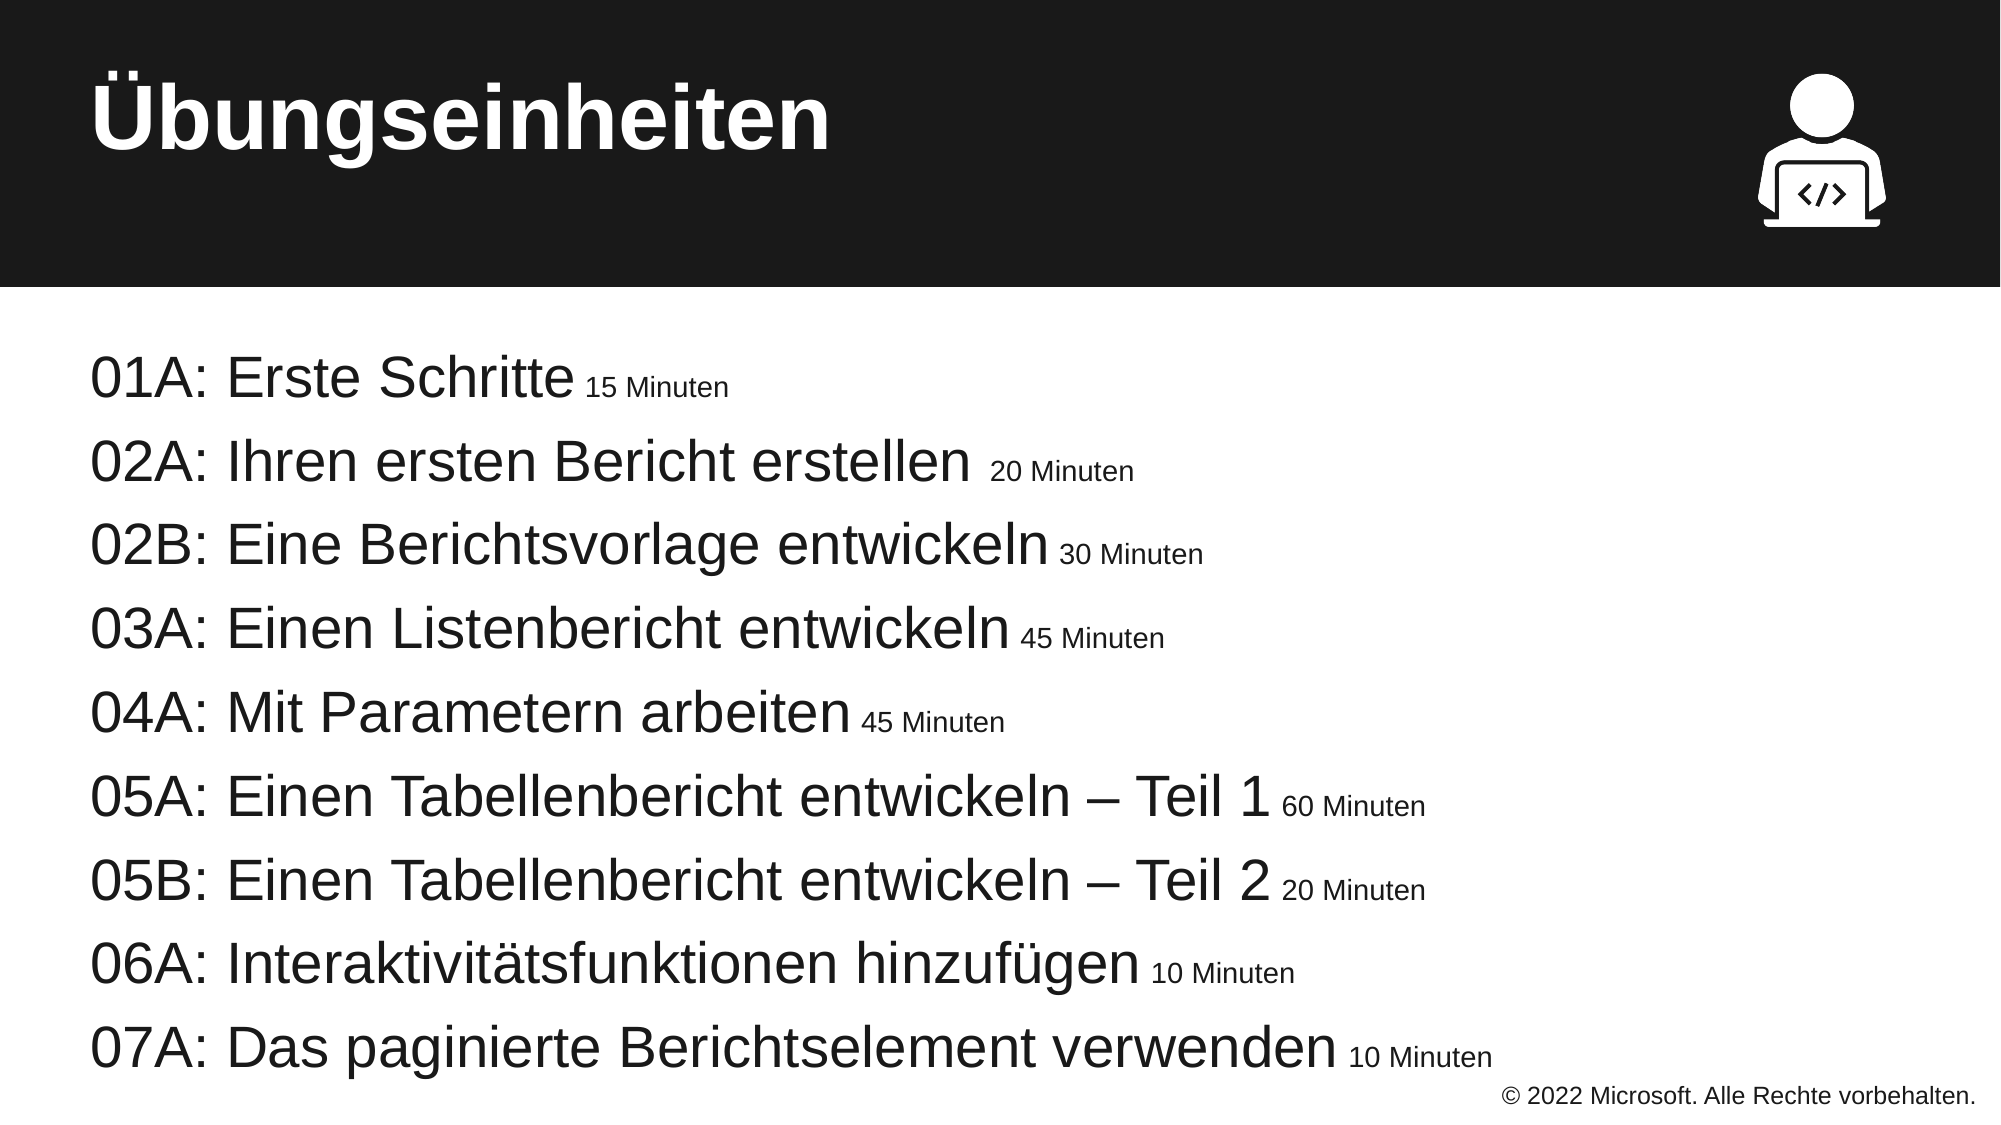

# Übungseinheiten

01A: Erste Schritte 15 Minuten
02A: Ihren ersten Bericht erstellen  20 Minuten
02B: Eine Berichtsvorlage entwickeln 30 Minuten
03A: Einen Listenbericht entwickeln 45 Minuten
04A: Mit Parametern arbeiten 45 Minuten
05A: Einen Tabellenbericht entwickeln – Teil 1 60 Minuten
05B: Einen Tabellenbericht entwickeln – Teil 2 20 Minuten
06A: Interaktivitätsfunktionen hinzufügen 10 Minuten
07A: Das paginierte Berichtselement verwenden 10 Minuten

© 2022 Microsoft. Alle Rechte vorbehalten.